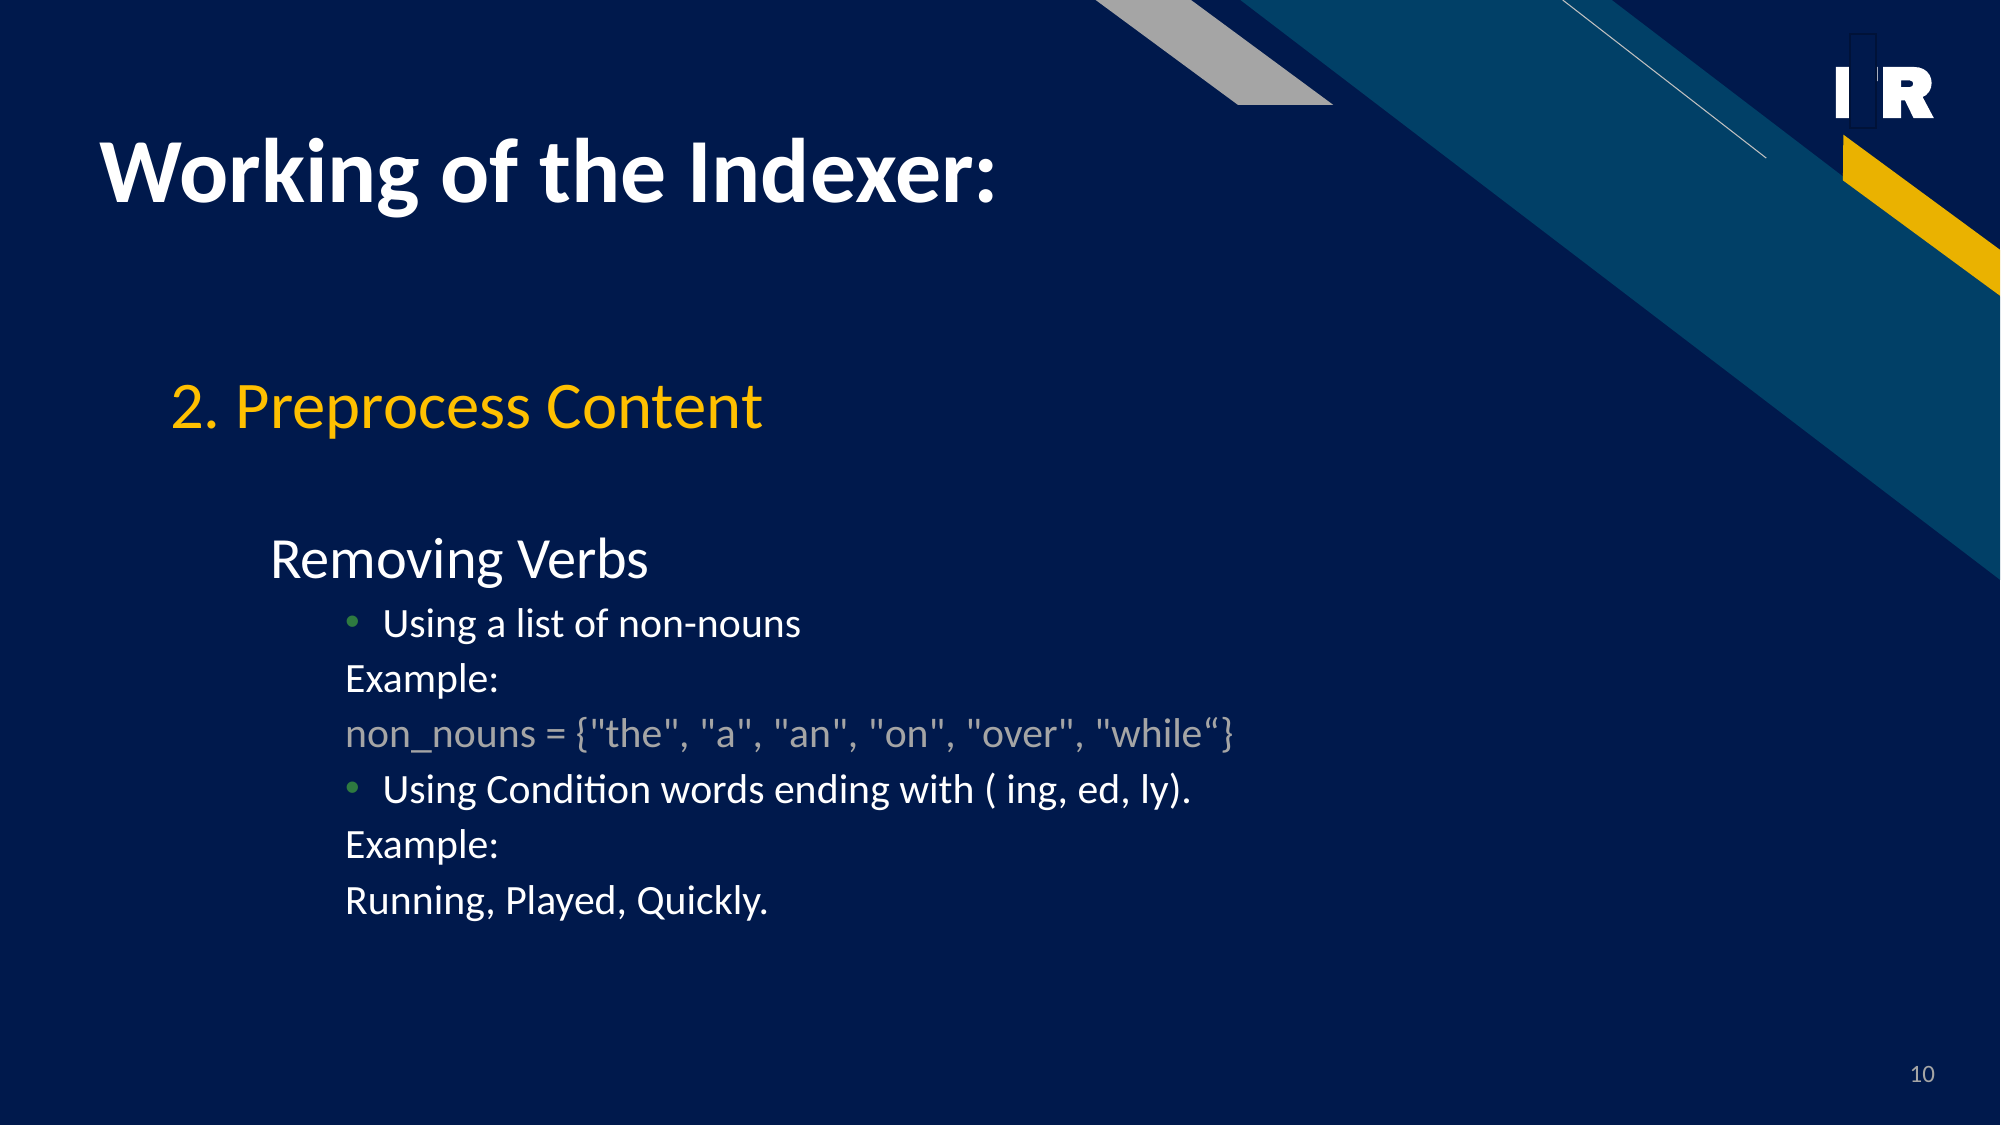

# Working of the Indexer:

2. Preprocess Content
Removing Verbs
Using a list of non-nouns
Example:
non_nouns = {"the", "a", "an", "on", "over", "while“}
Using Condition words ending with ( ing, ed, ly).
Example:
Running, Played, Quickly.
10